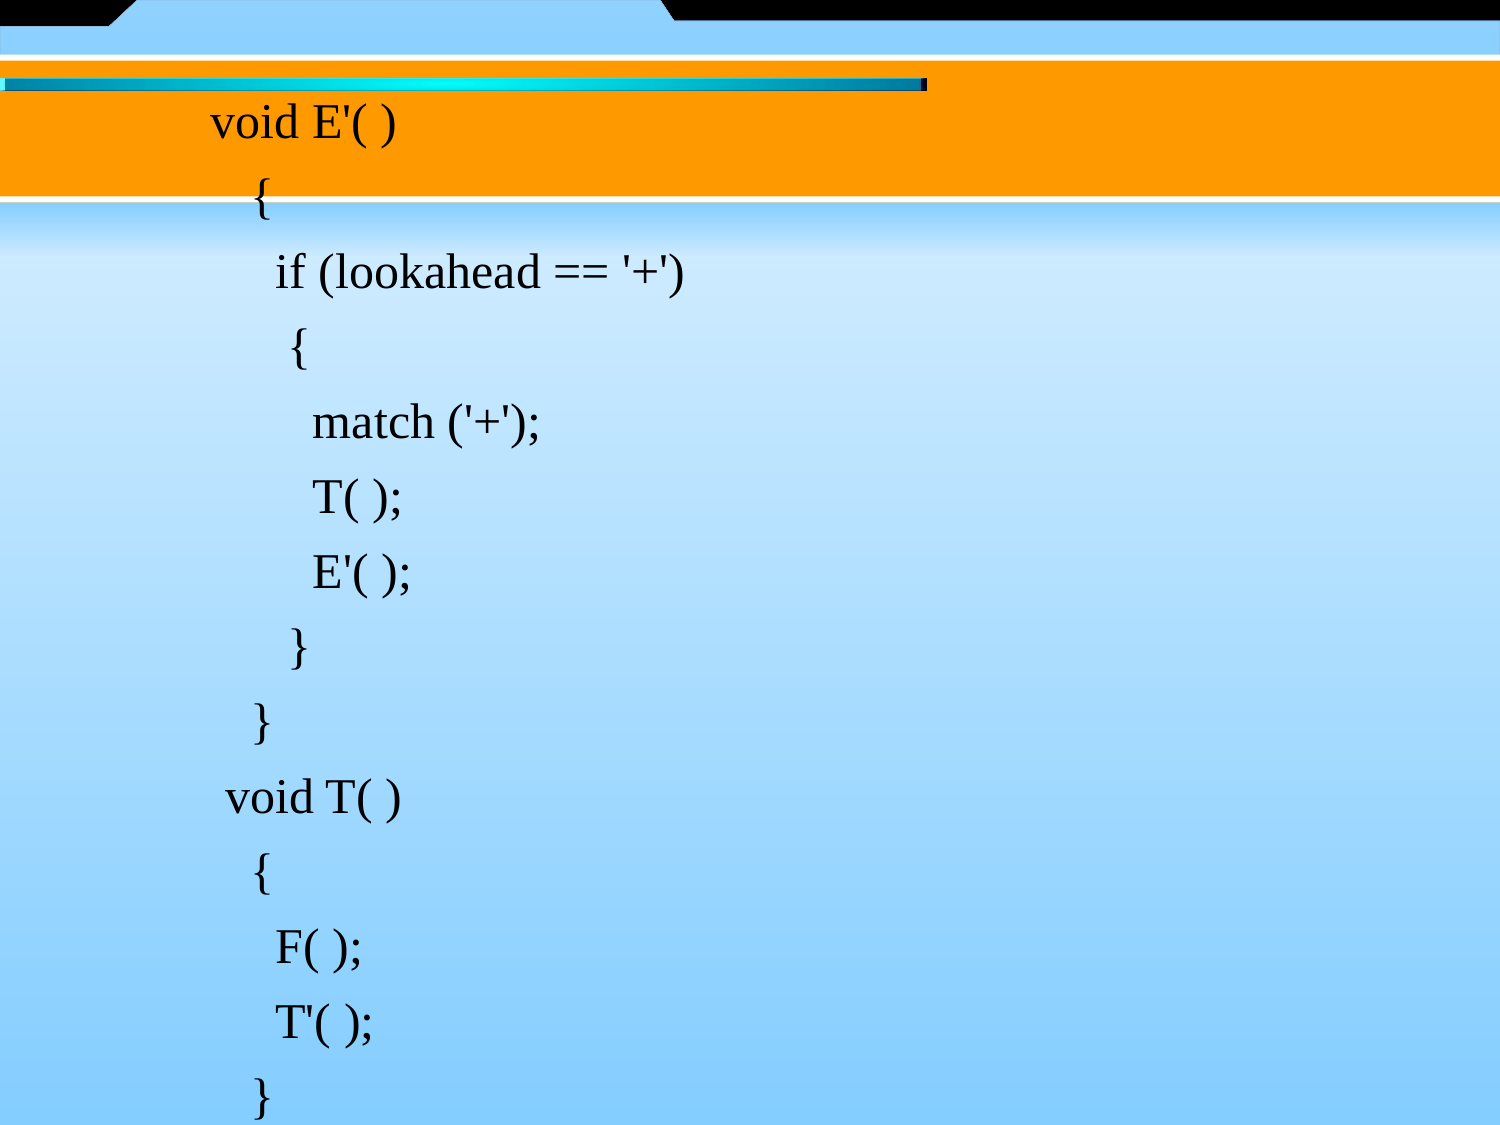

void E'( )
          {
            if (lookahead == '+')
             {
               match ('+');
               T( );
               E'( );
             }
          }
        void T( )
          {
            F( );
            T'( );
          }